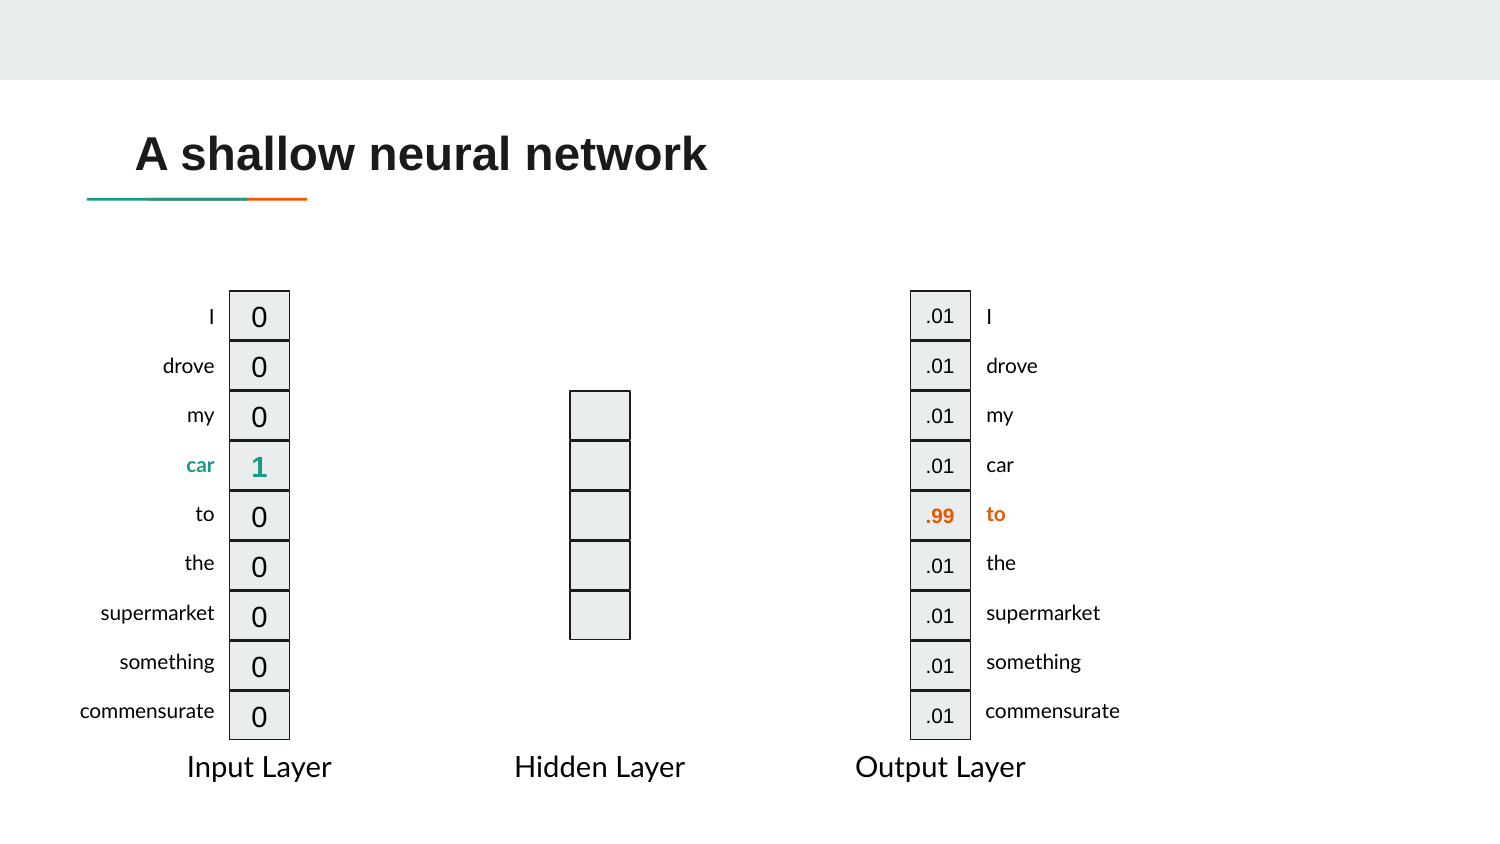

# A shallow neural network
I
0
0
0
1
0
0
0
0
0
Input Layer
drove
my
car
to
the
supermarket
something
commensurate
.01
.01
.01
.01
.99
.01
.01
.01
.01
Output Layer
I
drove
my
car
to
the
supermarket
something
commensurate

Hidden Layer